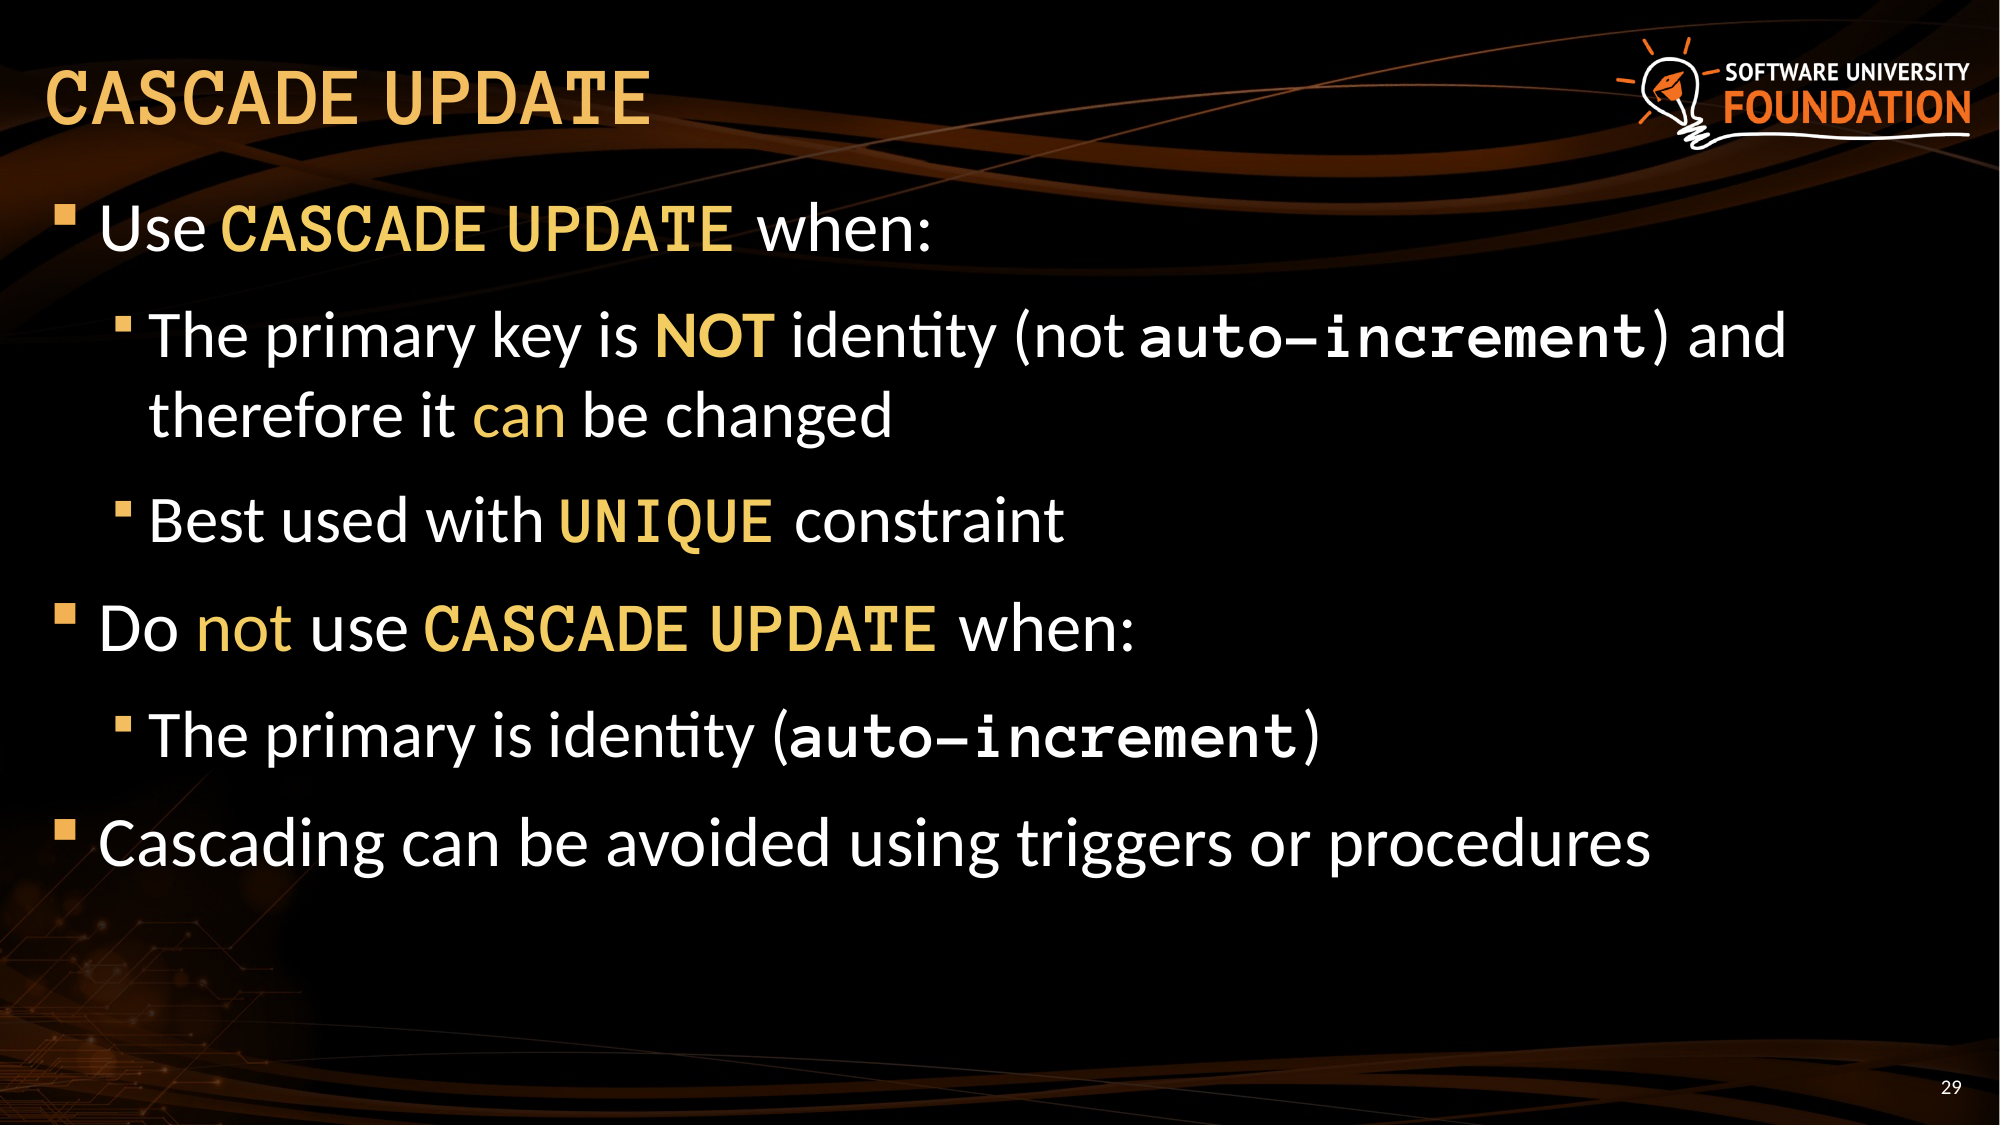

# CASCADE UPDATE
Use CASCADE UPDATE when:
The primary key is NOT identity (not auto-increment) and therefore it can be changed
Best used with UNIQUE constraint
Do not use CASCADE UPDATE when:
The primary is identity (auto-increment)
Cascading can be avoided using triggers or procedures

29